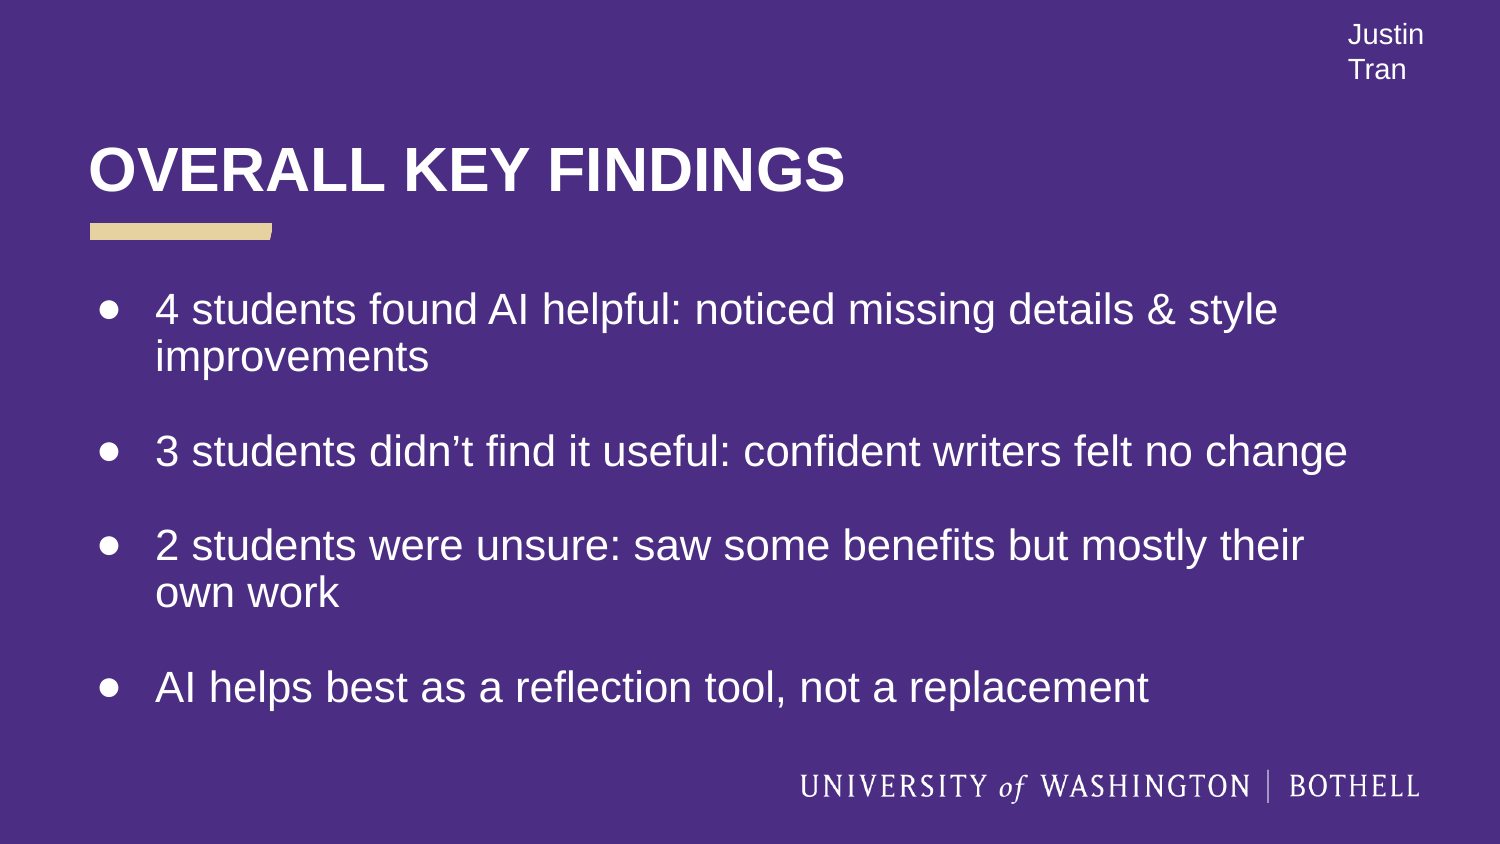

Justin Tran
# OVERALL KEY FINDINGS
4 students found AI helpful: noticed missing details & style improvements

3 students didn’t find it useful: confident writers felt no change

2 students were unsure: saw some benefits but mostly their own work

AI helps best as a reflection tool, not a replacement